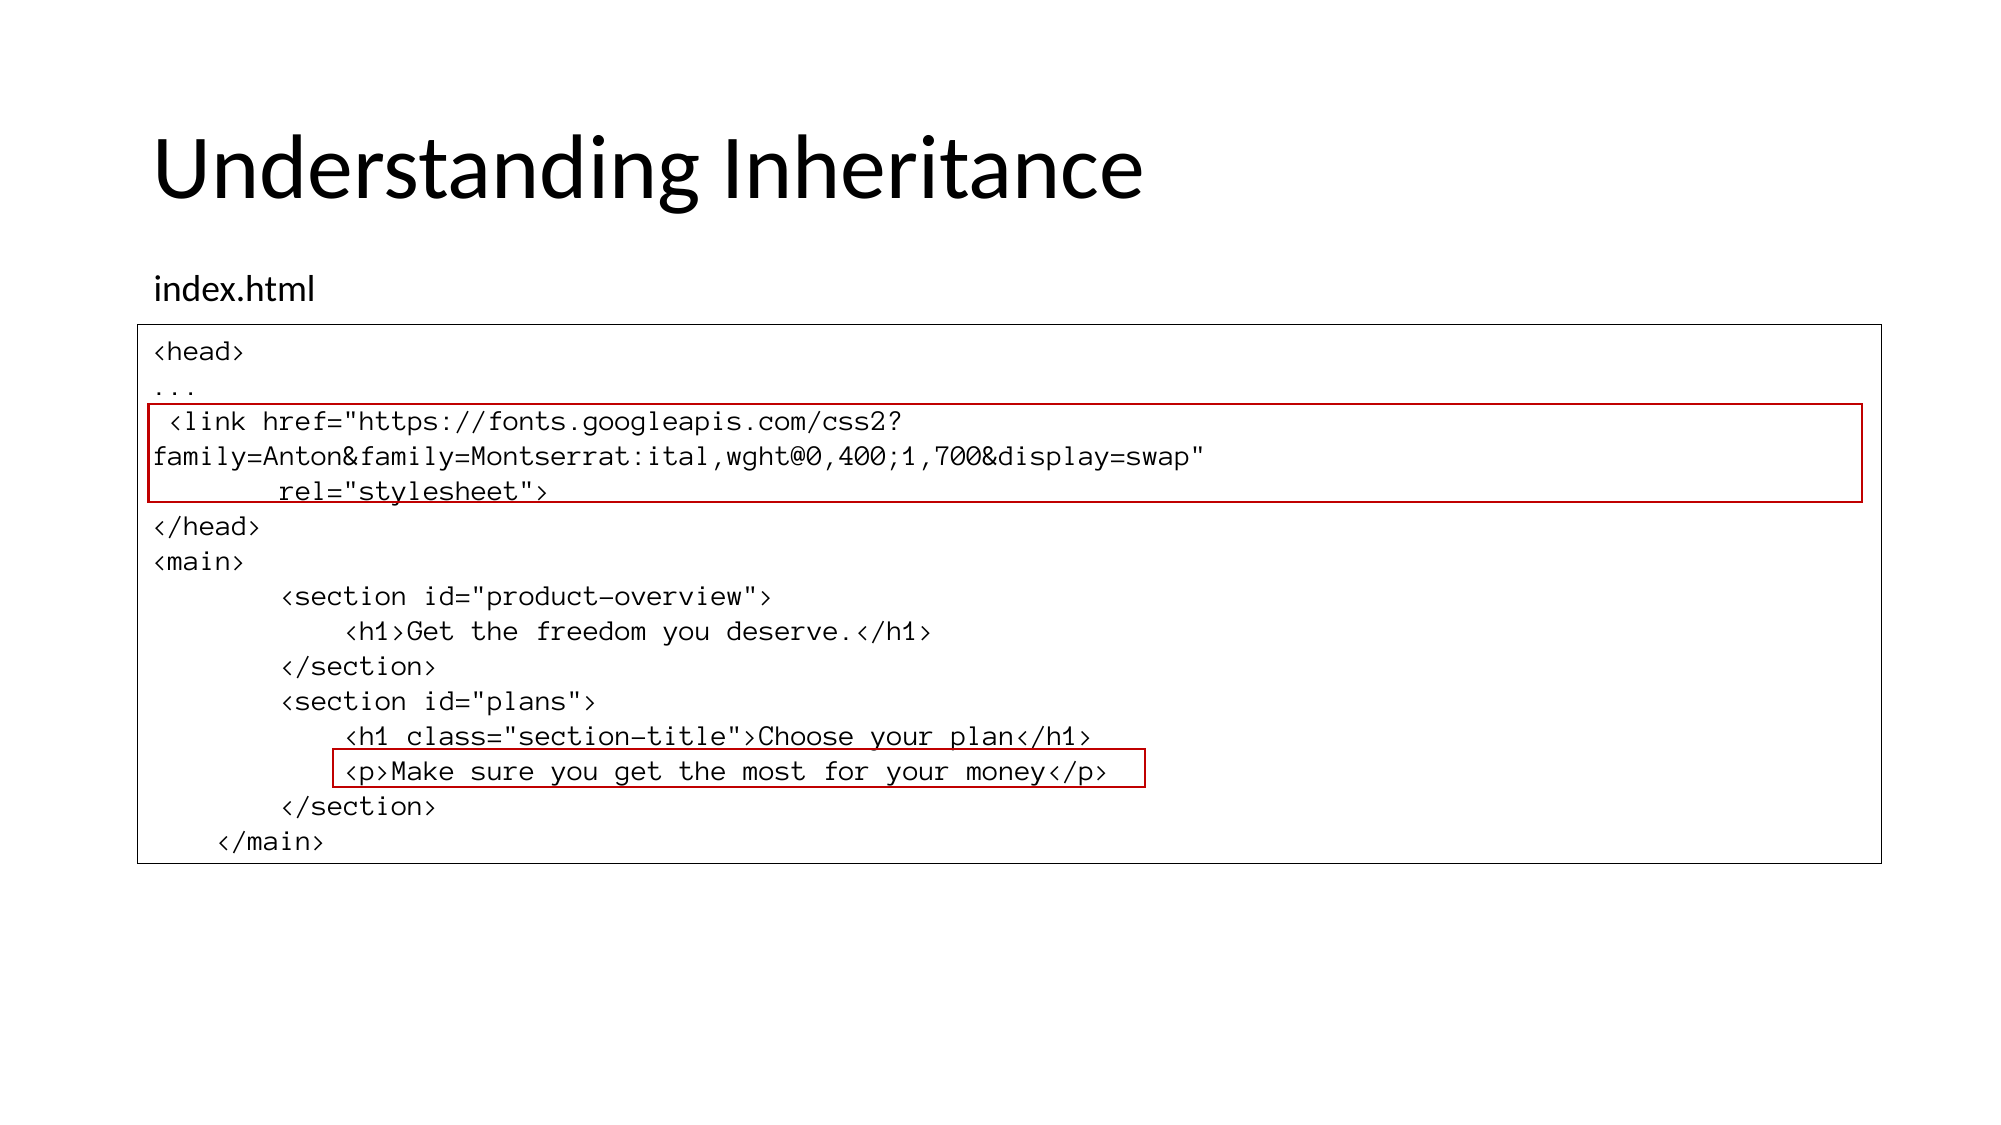

# Understanding Inheritance
index.html
<head>
...
 <link href="https://fonts.googleapis.com/css2?family=Anton&family=Montserrat:ital,wght@0,400;1,700&display=swap"
        rel="stylesheet">
</head>
<main>
        <section id="product-overview">
            <h1>Get the freedom you deserve.</h1>
        </section>
        <section id="plans">
            <h1 class="section-title">Choose your plan</h1>
            <p>Make sure you get the most for your money</p>
        </section>
    </main>